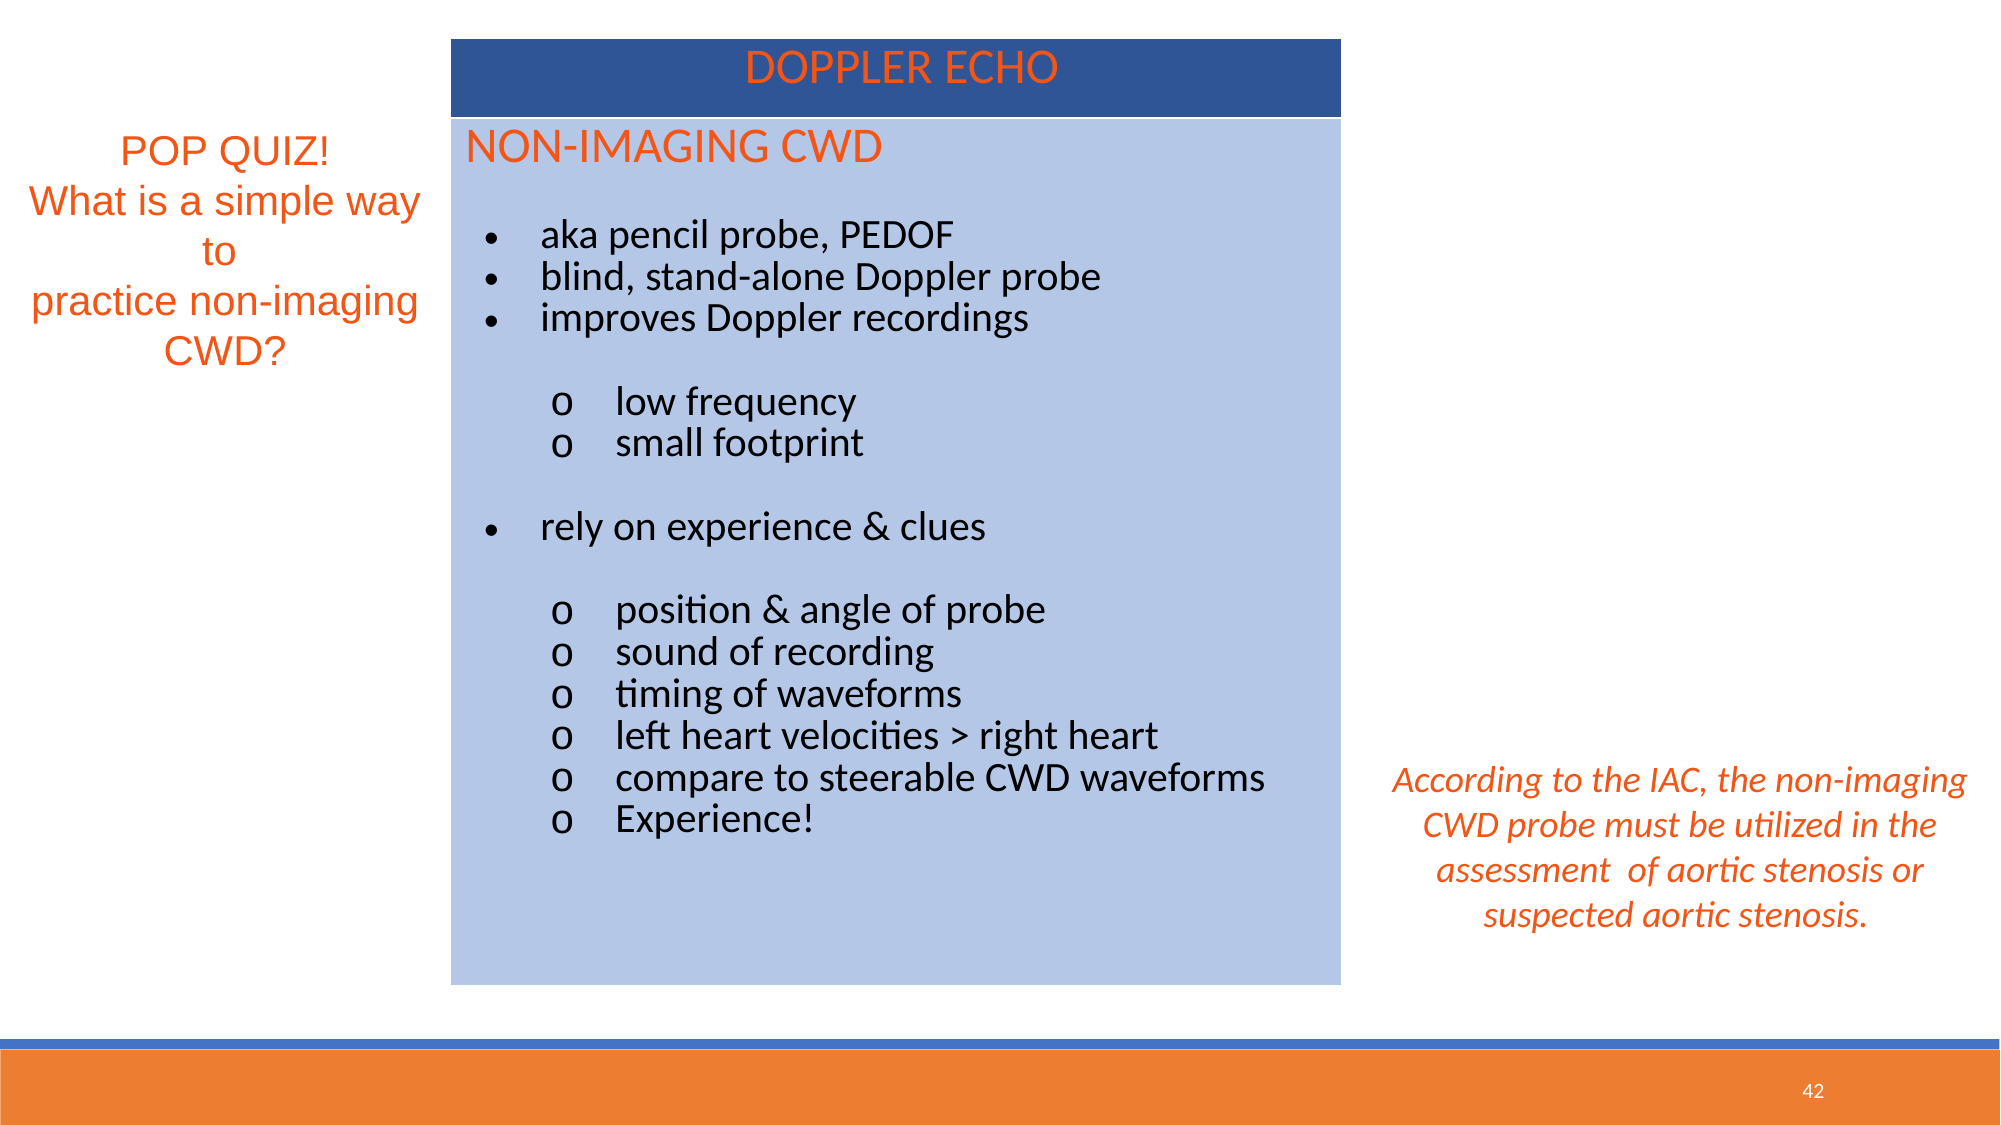

| DOPPLER ECHO |
| --- |
| NON-IMAGING CWD aka pencil probe, PEDOF blind, stand-alone Doppler probe improves Doppler recordings low frequency small footprint rely on experience & clues position & angle of probe sound of recording timing of waveforms left heart velocities > right heart compare to steerable CWD waveforms Experience! |
POP QUIZ!
What is a simple way to
practice non-imaging CWD?
According to the IAC, the non-imaging CWD probe must be utilized in the assessment  of aortic stenosis or suspected aortic stenosis.
42